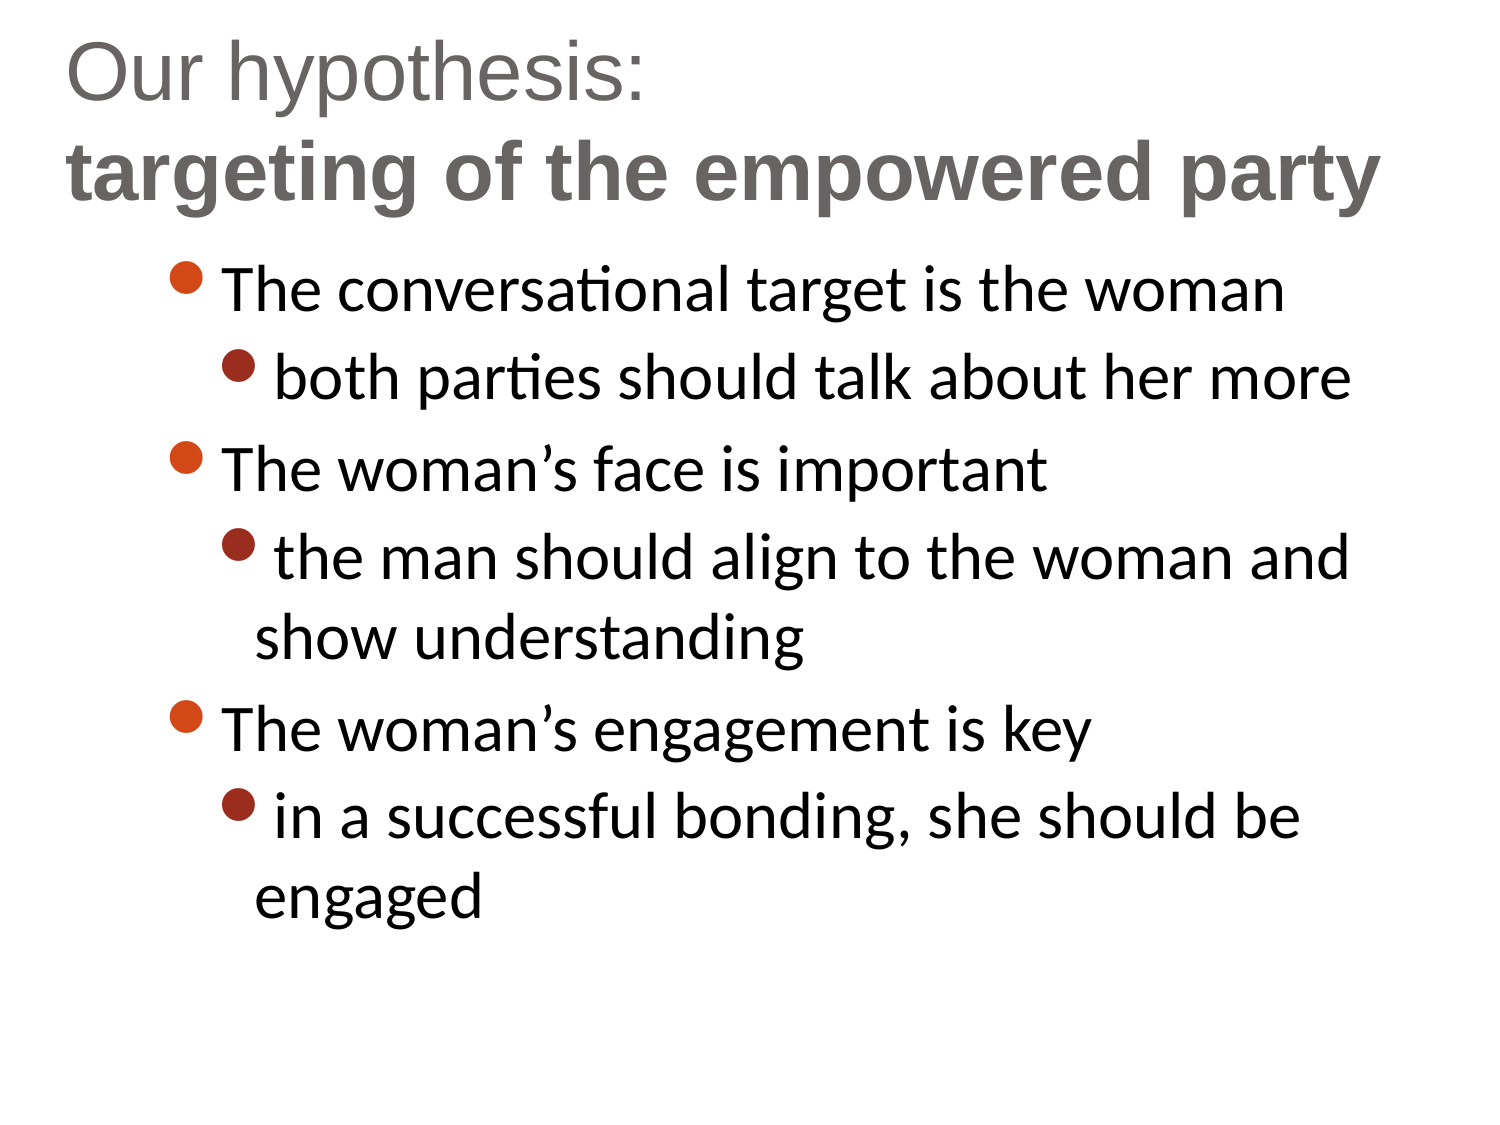

# Our hypothesis: targeting of the empowered party
The conversational target is the woman
both parties should talk about her more
The woman’s face is important
the man should align to the woman and show understanding
The woman’s engagement is key
in a successful bonding, she should be engaged